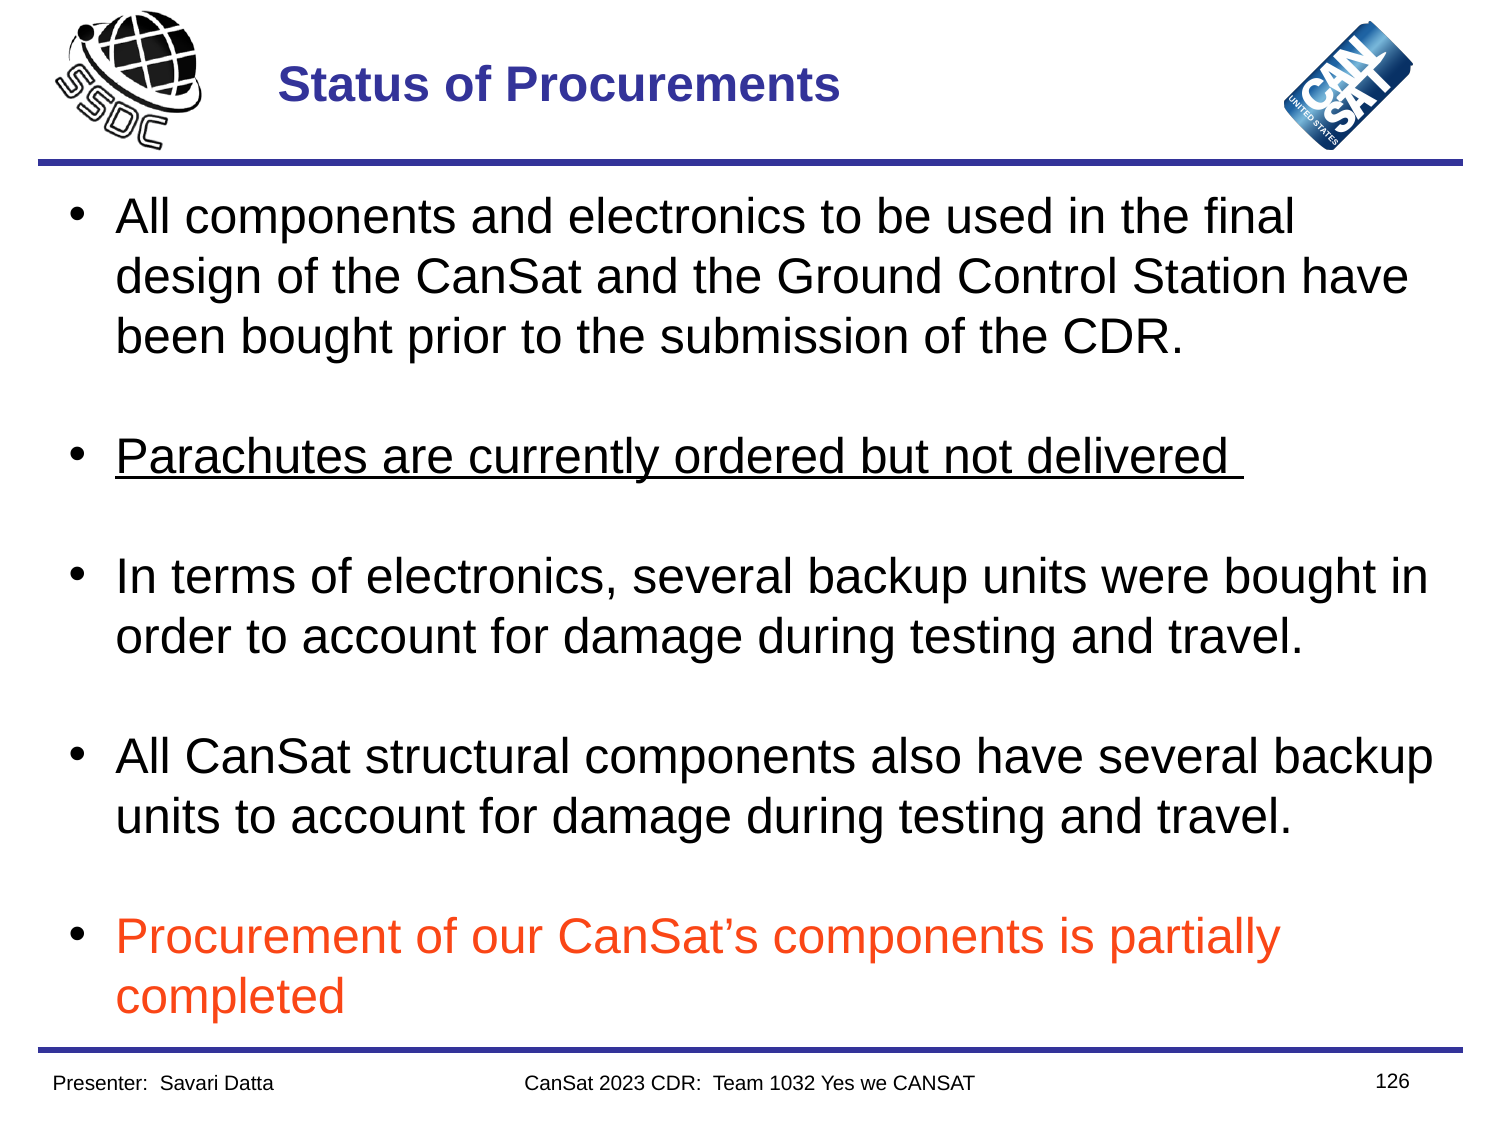

# Status of Procurements
All components and electronics to be used in the final design of the CanSat and the Ground Control Station have been bought prior to the submission of the CDR.

Parachutes are currently ordered but not delivered

In terms of electronics, several backup units were bought in order to account for damage during testing and travel.

All CanSat structural components also have several backup units to account for damage during testing and travel.

Procurement of our CanSat’s components is partially completed
126
Presenter:  Savari Datta
CanSat 2023 CDR:  Team 1032 Yes we CANSAT